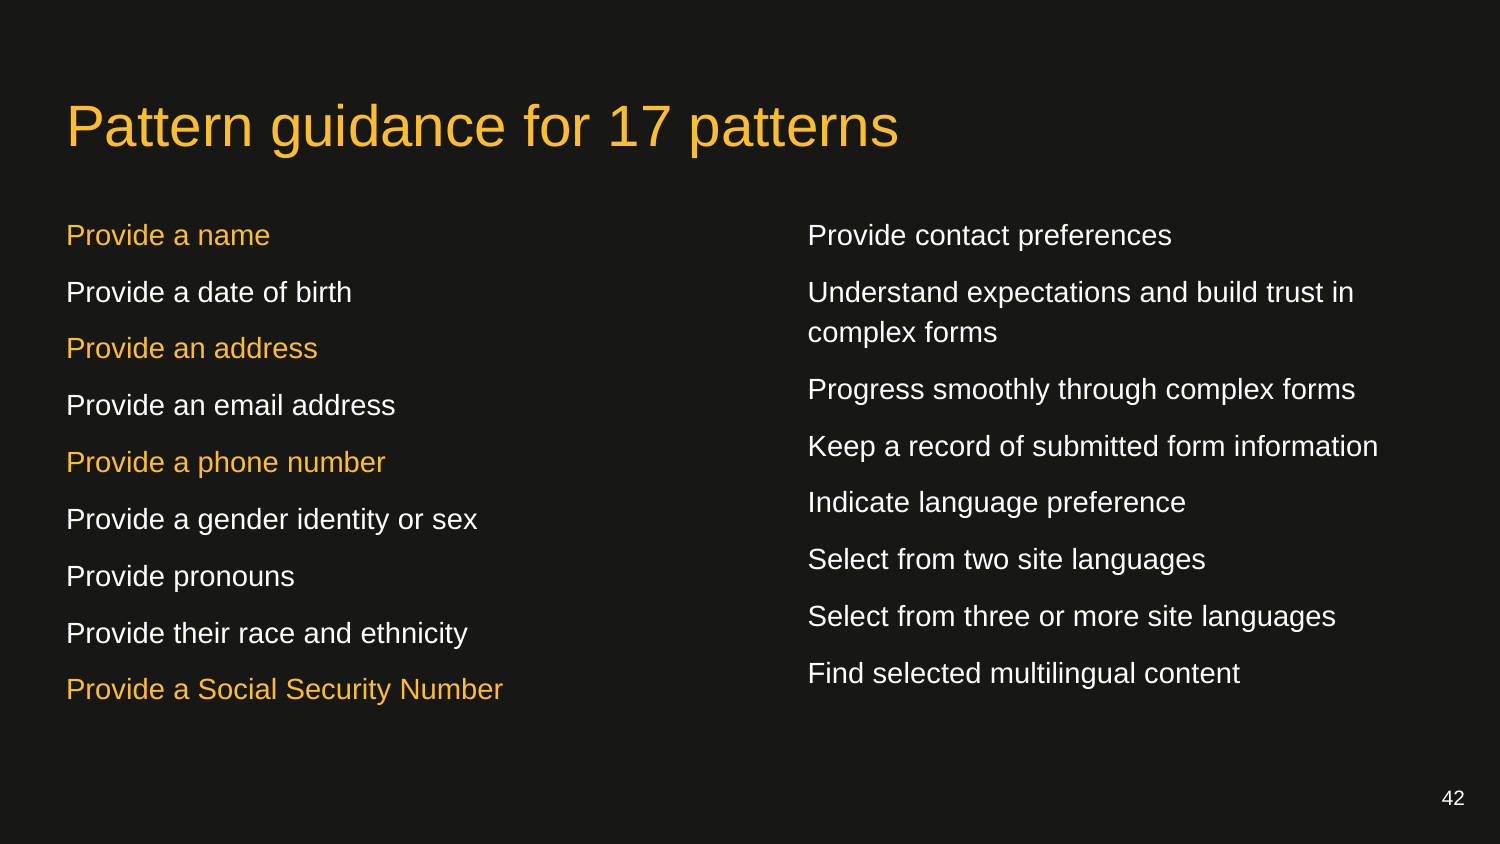

# Pattern guidance for 17 patterns
Provide a name
Provide a date of birth
Provide an address
Provide an email address
Provide a phone number
Provide a gender identity or sex
Provide pronouns
Provide their race and ethnicity
Provide a Social Security Number

Provide contact preferences
Understand expectations and build trust in complex forms
Progress smoothly through complex forms
Keep a record of submitted form information
Indicate language preference
Select from two site languages
Select from three or more site languages
Find selected multilingual content

42